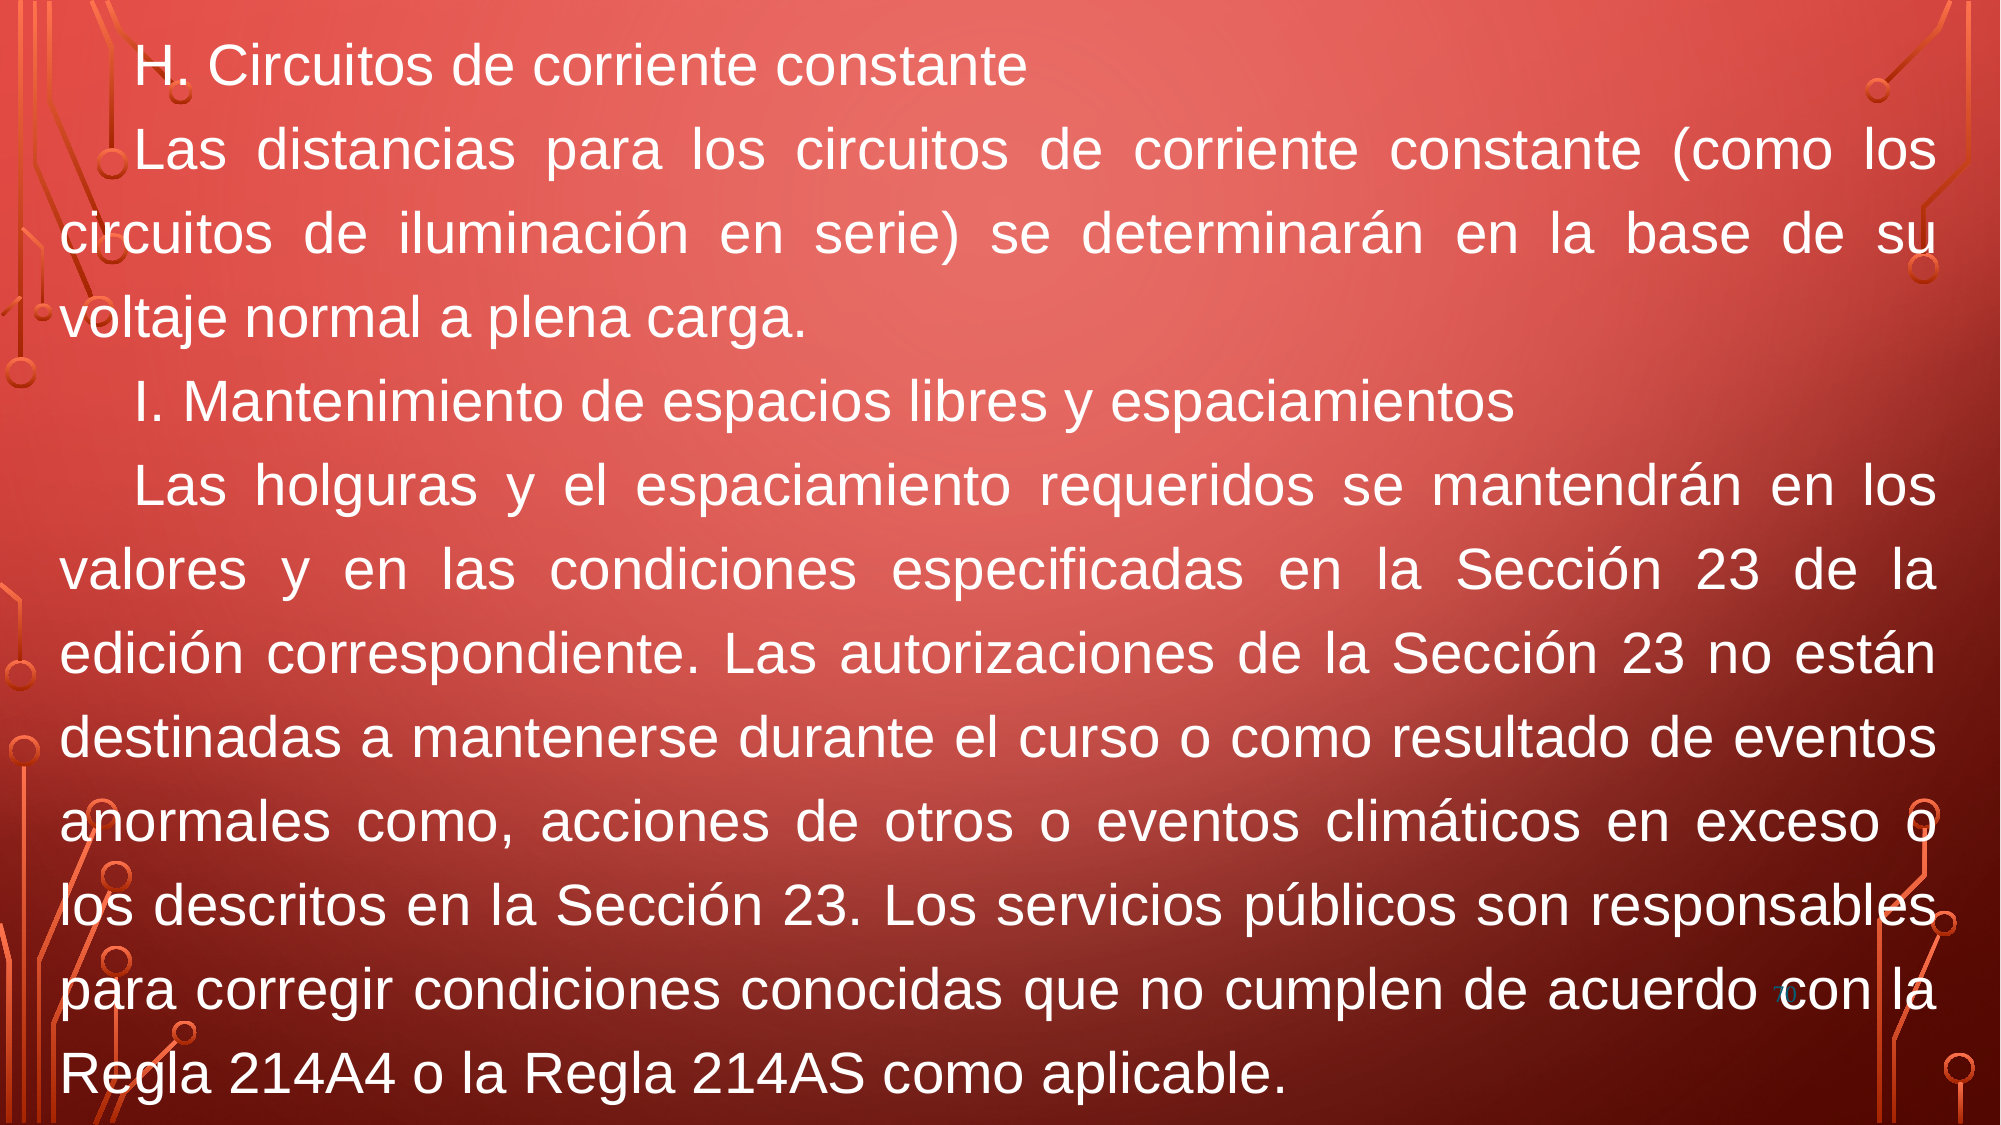

H. Circuitos de corriente constante
Las distancias para los circuitos de corriente constante (como los circuitos de iluminación en serie) se determinarán en la base de su voltaje normal a plena carga.
I. Mantenimiento de espacios libres y espaciamientos
Las holguras y el espaciamiento requeridos se mantendrán en los valores y en las condiciones especificadas en la Sección 23 de la edición correspondiente. Las autorizaciones de la Sección 23 no están destinadas a mantenerse durante el curso o como resultado de eventos anormales como, acciones de otros o eventos climáticos en exceso o los descritos en la Sección 23. Los servicios públicos son responsables para corregir condiciones conocidas que no cumplen de acuerdo con la Regla 214A4 o la Regla 214AS como aplicable.
70